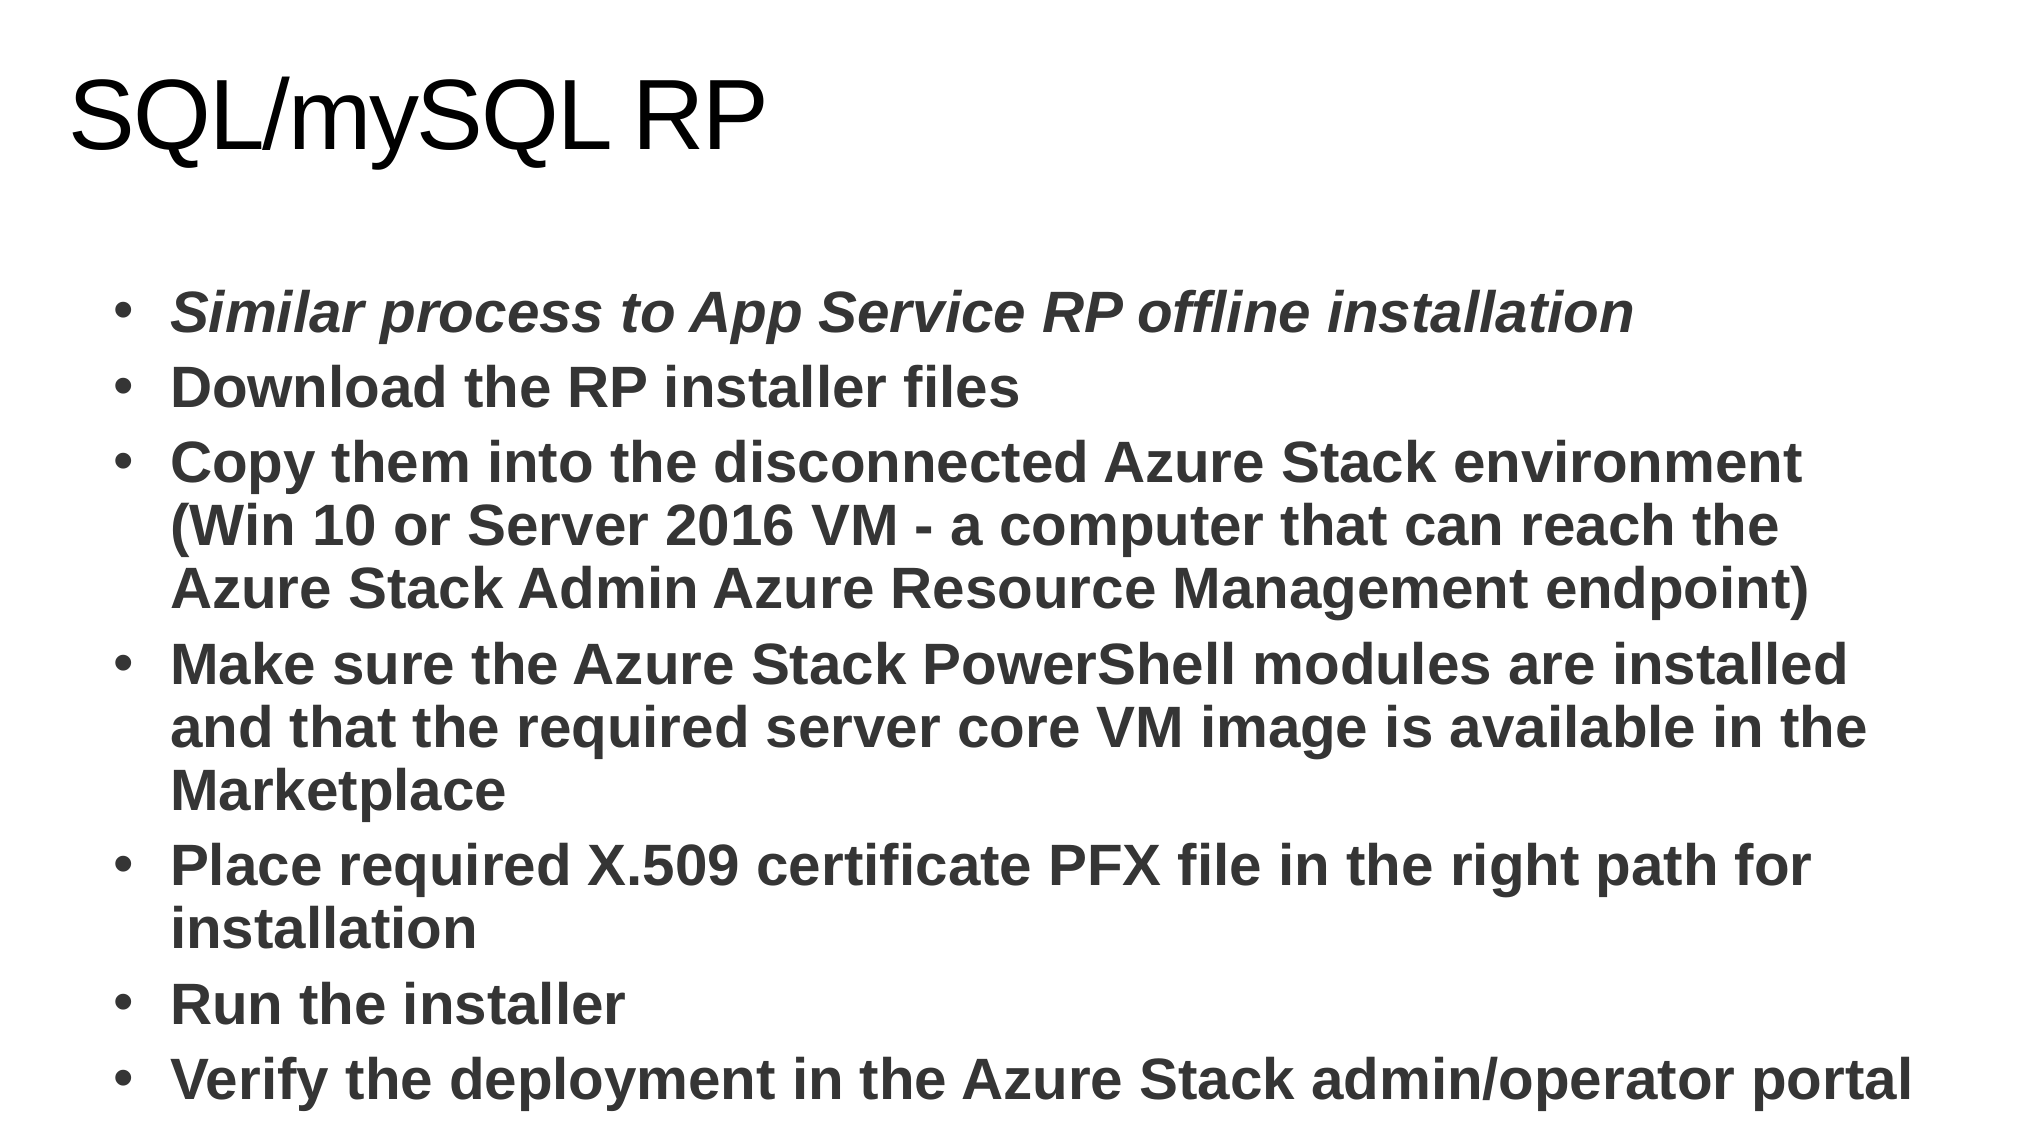

# SQL/mySQL RP
Similar process to App Service RP offline installation
Download the RP installer files
Copy them into the disconnected Azure Stack environment (Win 10 or Server 2016 VM - a computer that can reach the Azure Stack Admin Azure Resource Management endpoint)
Make sure the Azure Stack PowerShell modules are installed and that the required server core VM image is available in the Marketplace
Place required X.509 certificate PFX file in the right path for installation
Run the installer
Verify the deployment in the Azure Stack admin/operator portal